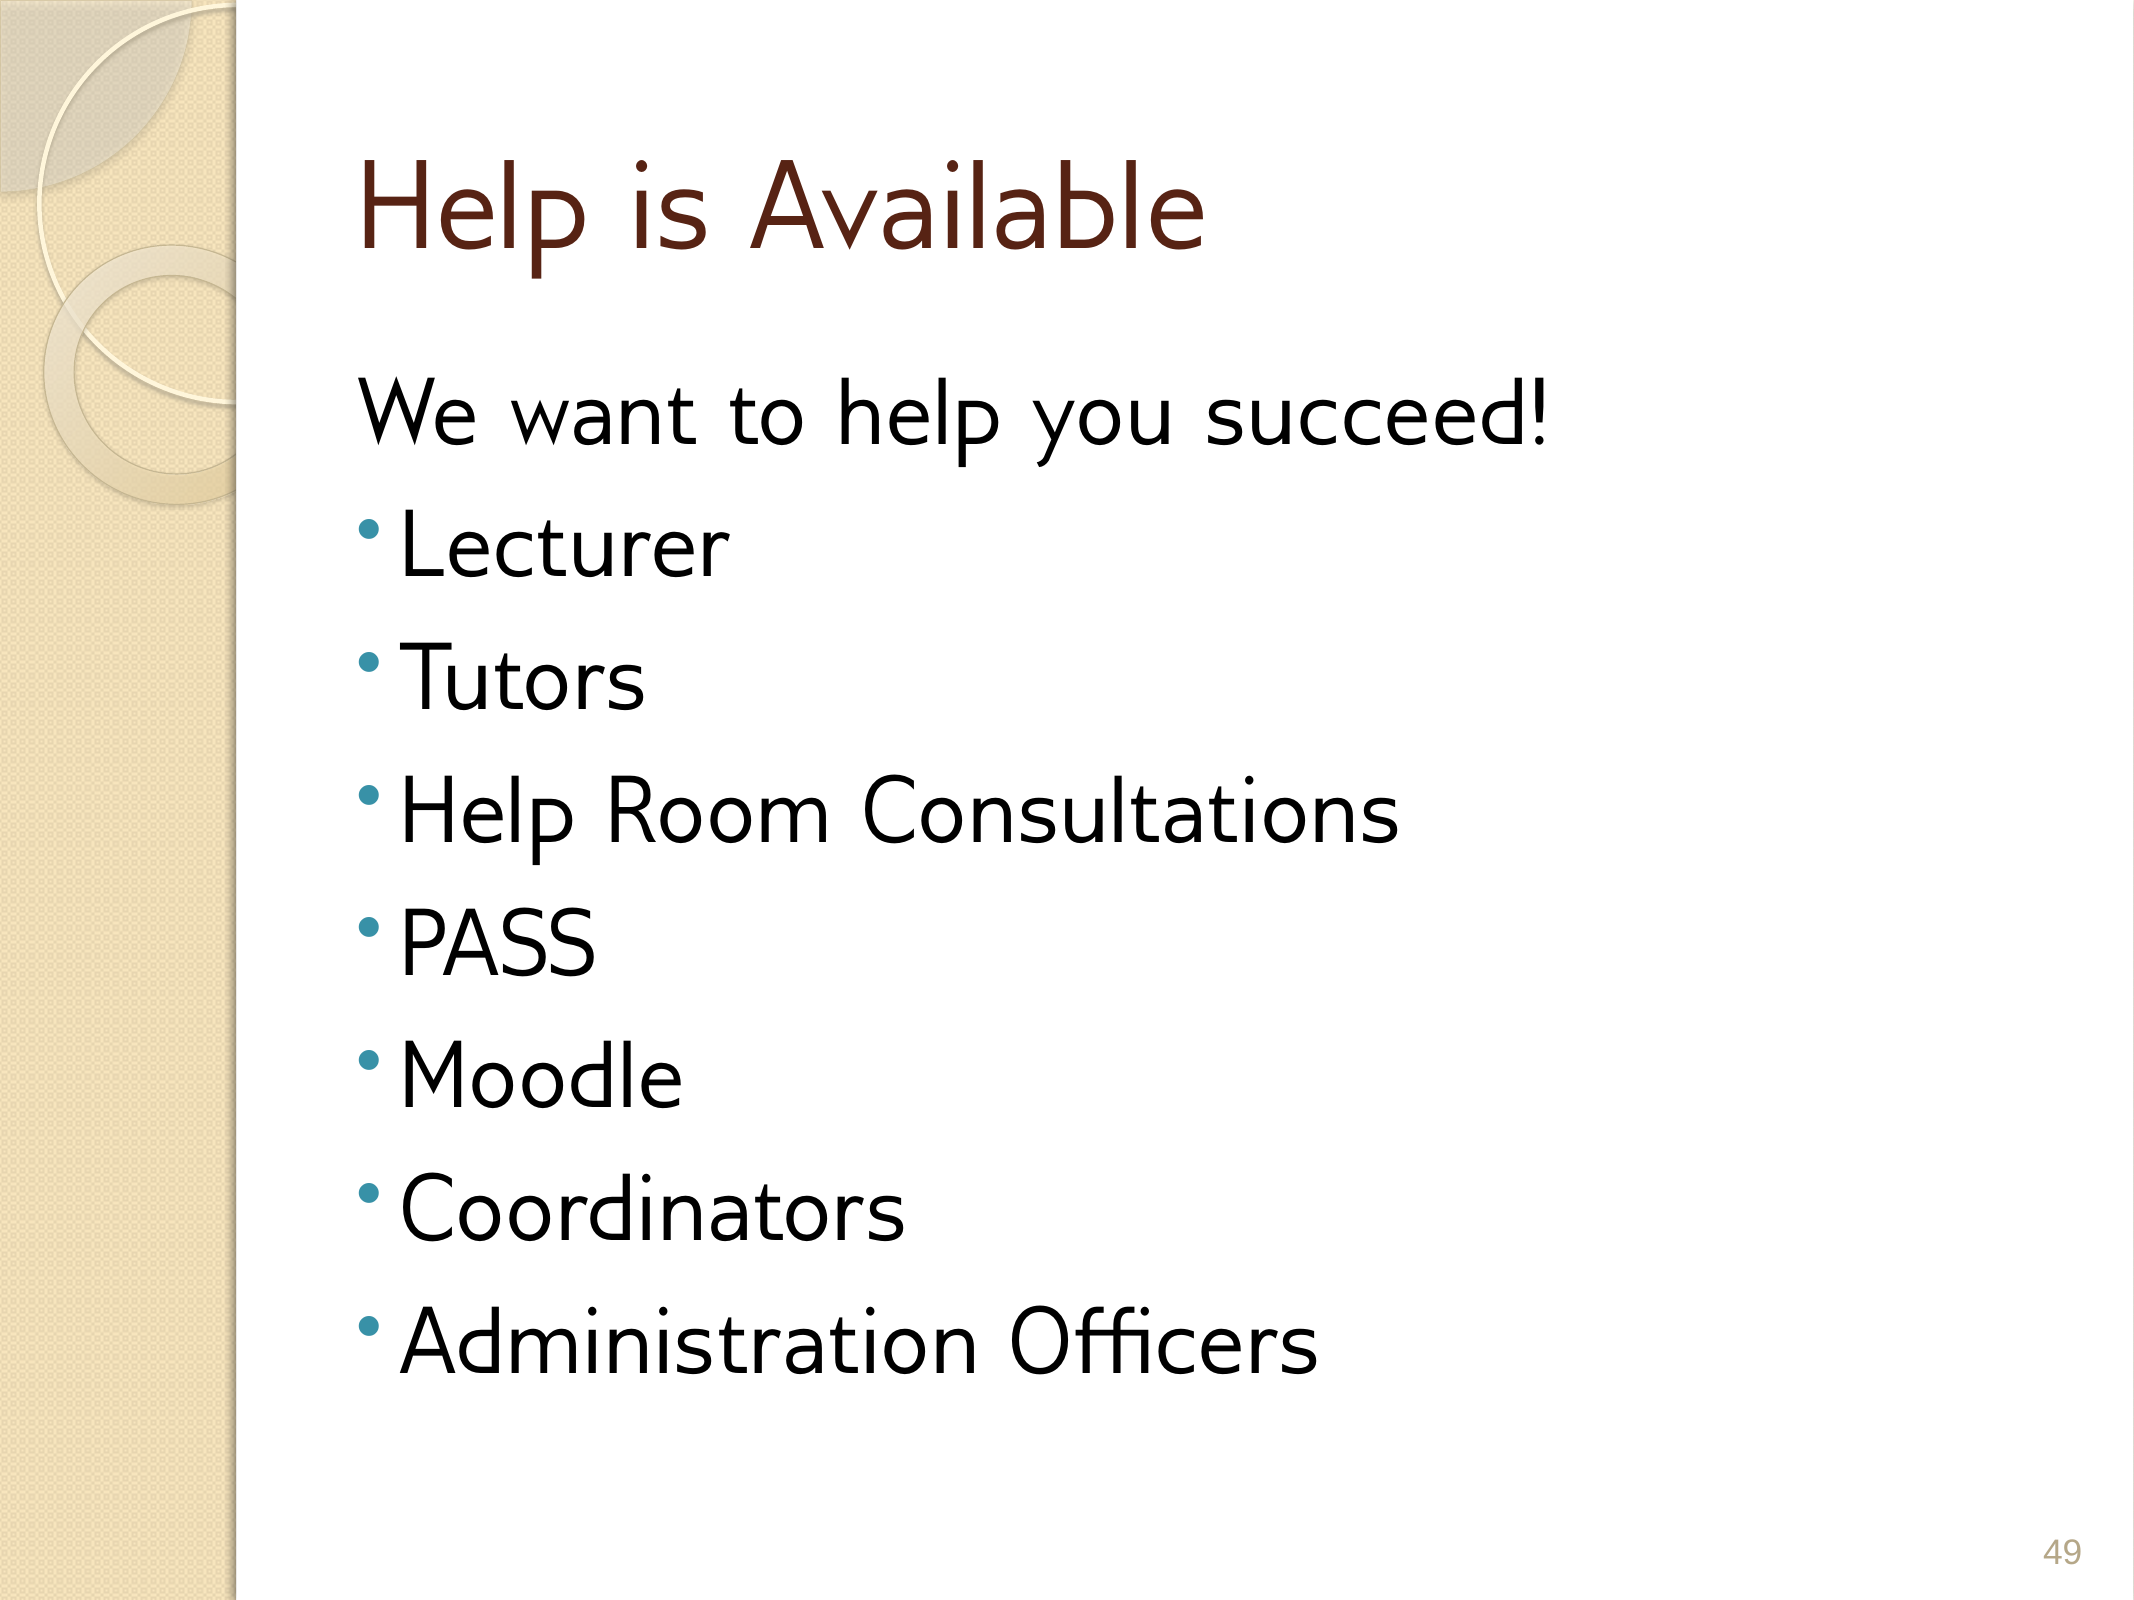

# Help is Available
We want to help you succeed!
Lecturer
Tutors
Help Room Consultations
PASS
Moodle
Coordinators
Administration Officers
49